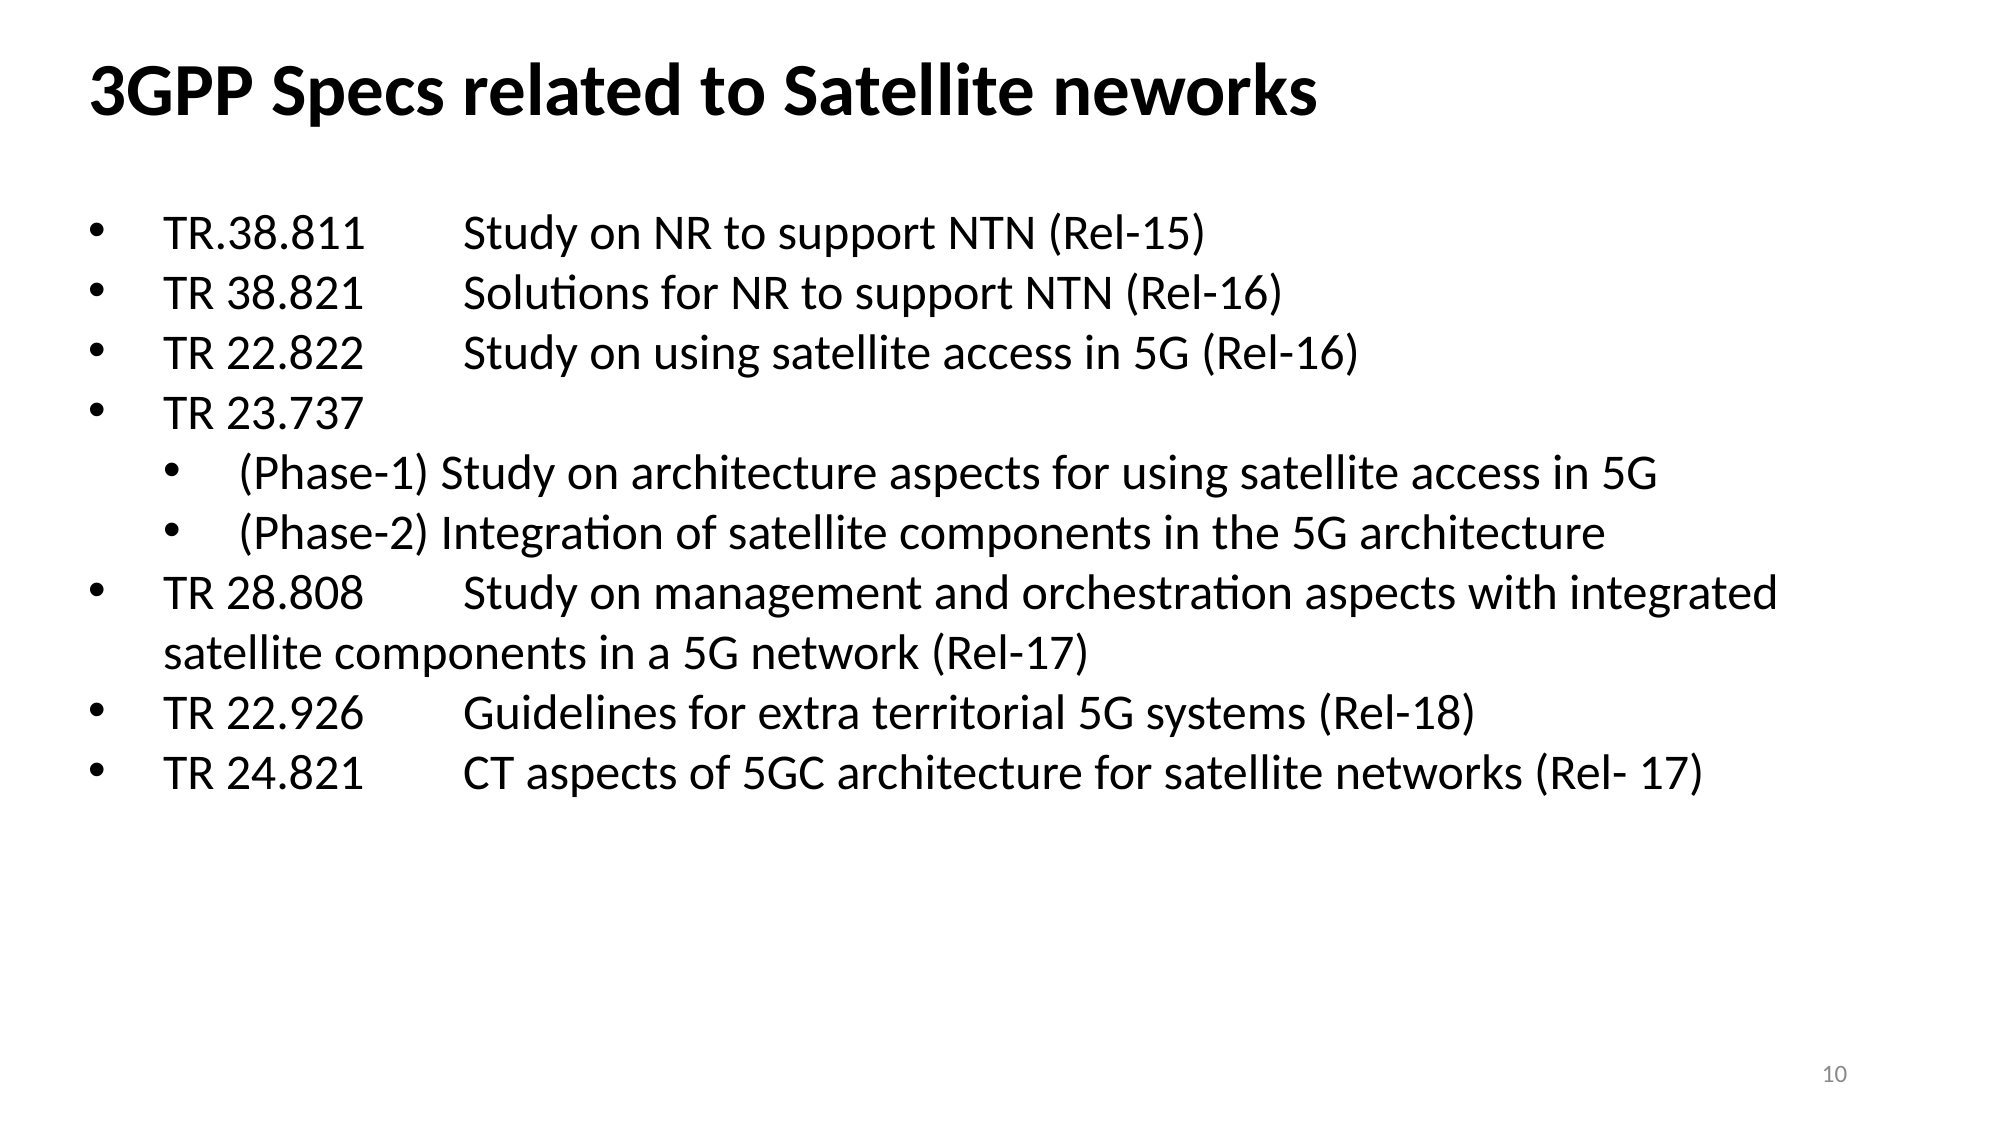

# 3GPP Specs related to Satellite neworks
TR.38.811	Study on NR to support NTN (Rel-15)
TR 38.821	Solutions for NR to support NTN (Rel-16)
TR 22.822	Study on using satellite access in 5G (Rel-16)
TR 23.737
(Phase-1) Study on architecture aspects for using satellite access in 5G
(Phase-2) Integration of satellite components in the 5G architecture
TR 28.808	Study on management and orchestration aspects with integrated satellite components in a 5G network (Rel-17)
TR 22.926	Guidelines for extra territorial 5G systems (Rel-18)
TR 24.821	CT aspects of 5GC architecture for satellite networks (Rel- 17)
10